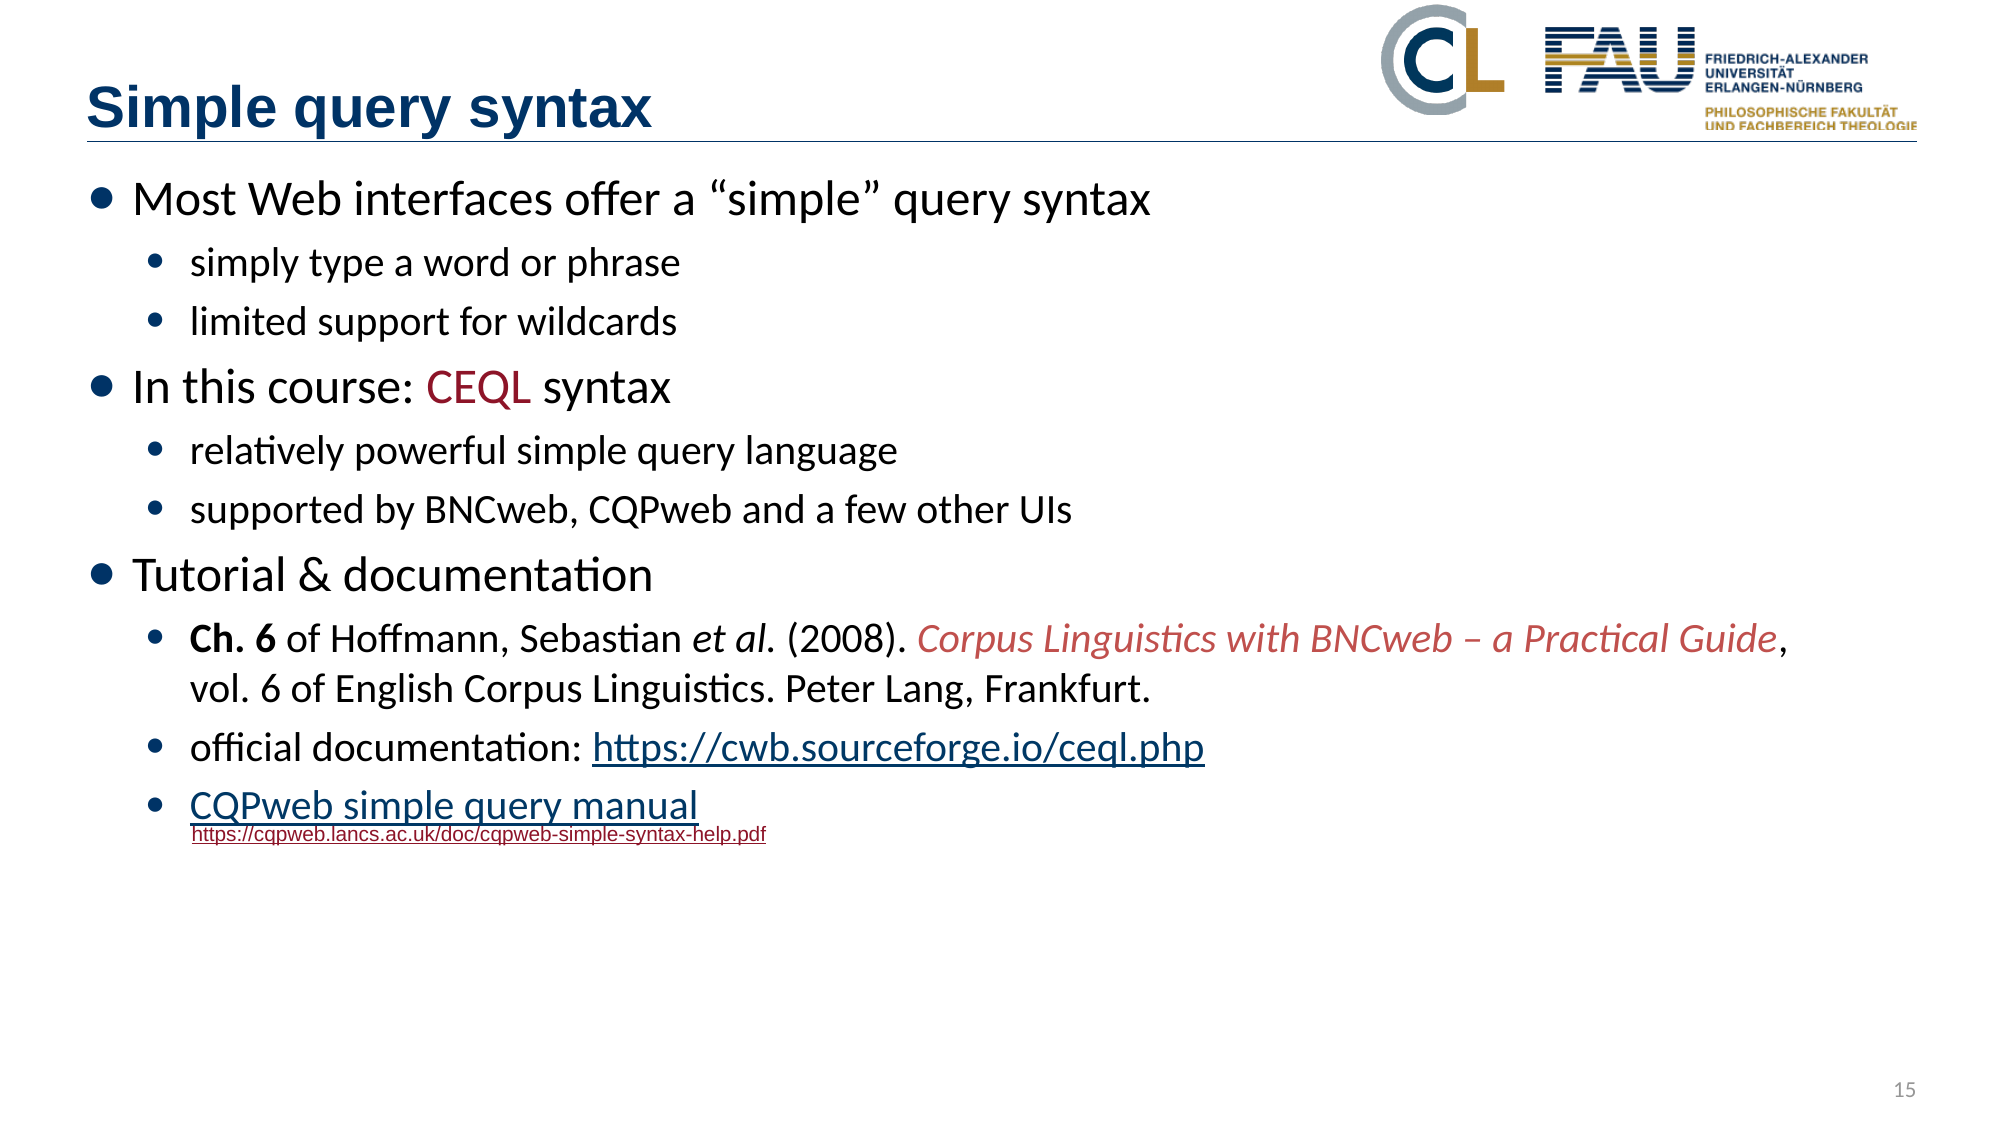

# Simple query syntax
Most Web interfaces offer a “simple” query syntax
simply type a word or phrase
limited support for wildcards
In this course: CEQL syntax
relatively powerful simple query language
supported by BNCweb, CQPweb and a few other UIs
Tutorial & documentation
Ch. 6 of Hoffmann, Sebastian et al. (2008). Corpus Linguistics with BNCweb – a Practical Guide,
vol. 6 of English Corpus Linguistics. Peter Lang, Frankfurt.
official documentation: https://cwb.sourceforge.io/ceql.php
CQPweb simple query manual

https://cqpweb.lancs.ac.uk/doc/cqpweb-simple-syntax-help.pdf
15